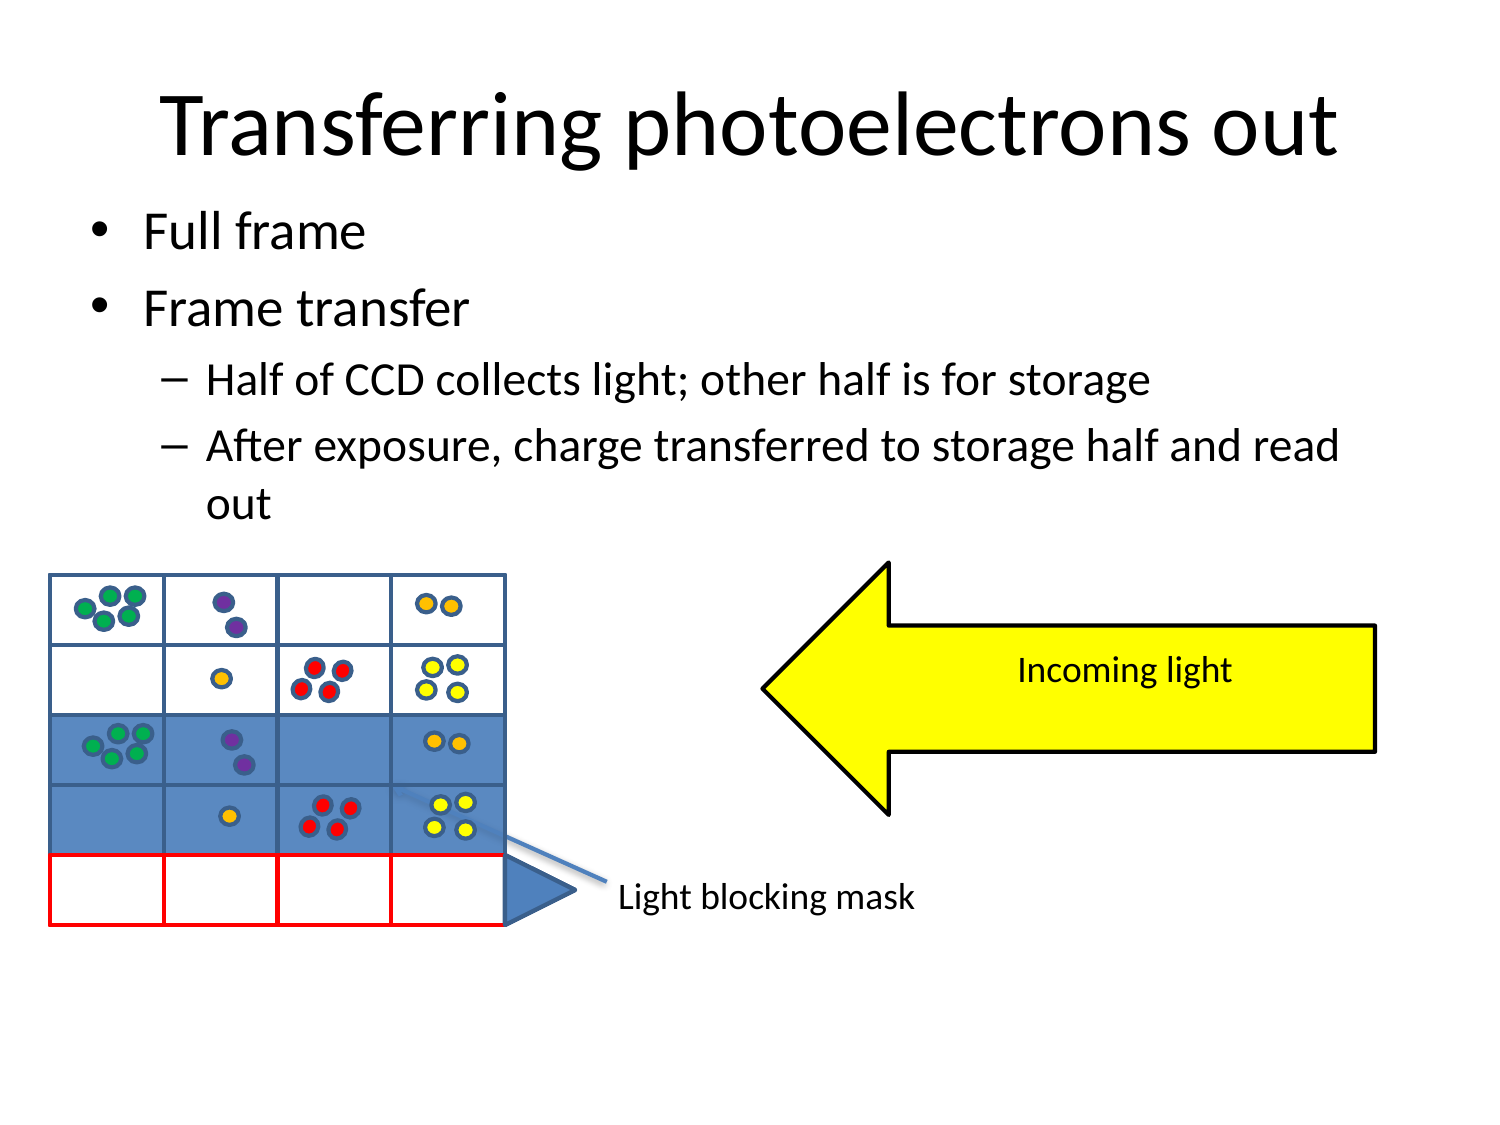

# Transferring photoelectrons out
Full frame
Frame transfer
Half of CCD collects light; other half is for storage
After exposure, charge transferred to storage half and read out

Incoming light

Light blocking mask